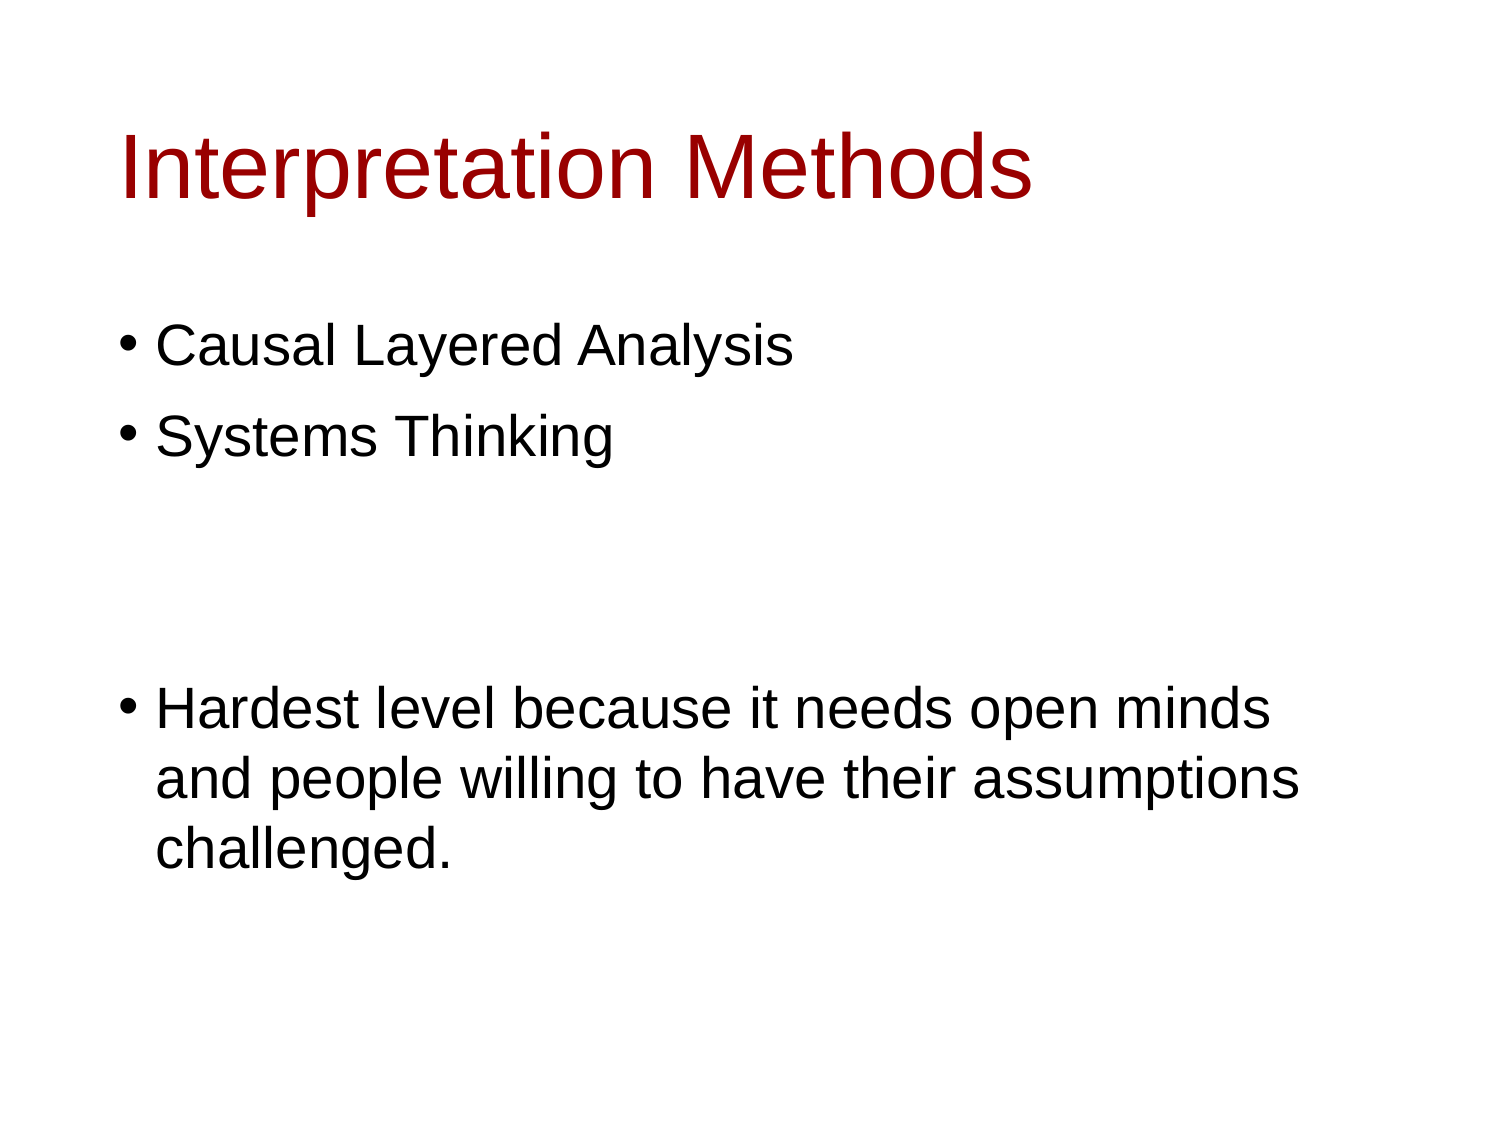

# Interpretation Methods
Causal Layered Analysis
Systems Thinking

Hardest level because it needs open minds and people willing to have their assumptions challenged.